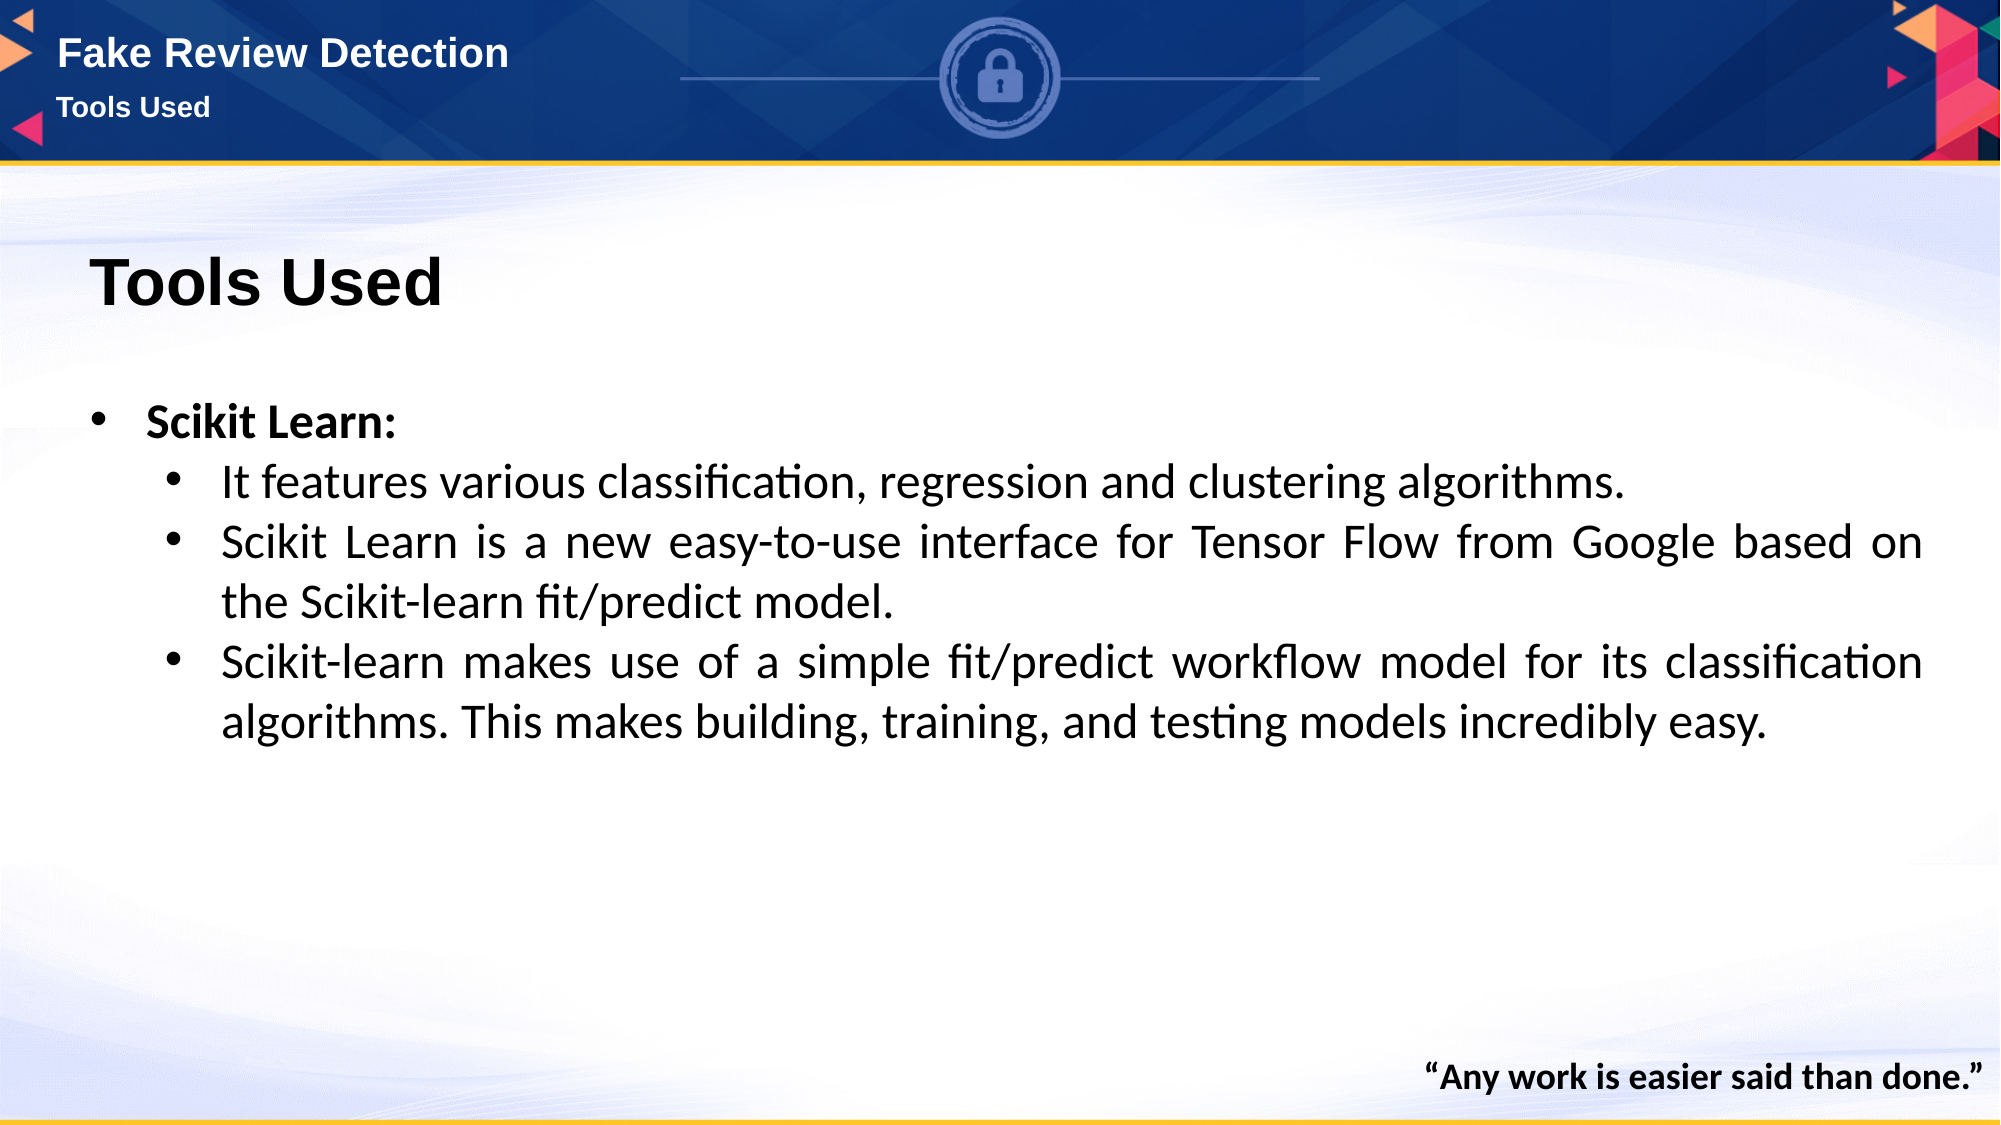

Fake Review Detection
Tools Used
Tools Used

Scikit Learn:
It features various classification, regression and clustering algorithms.
Scikit Learn is a new easy-to-use interface for Tensor Flow from Google based on the Scikit-learn fit/predict model.
Scikit-learn makes use of a simple fit/predict workflow model for its classification algorithms. This makes building, training, and testing models incredibly easy.
“Any work is easier said than done.”